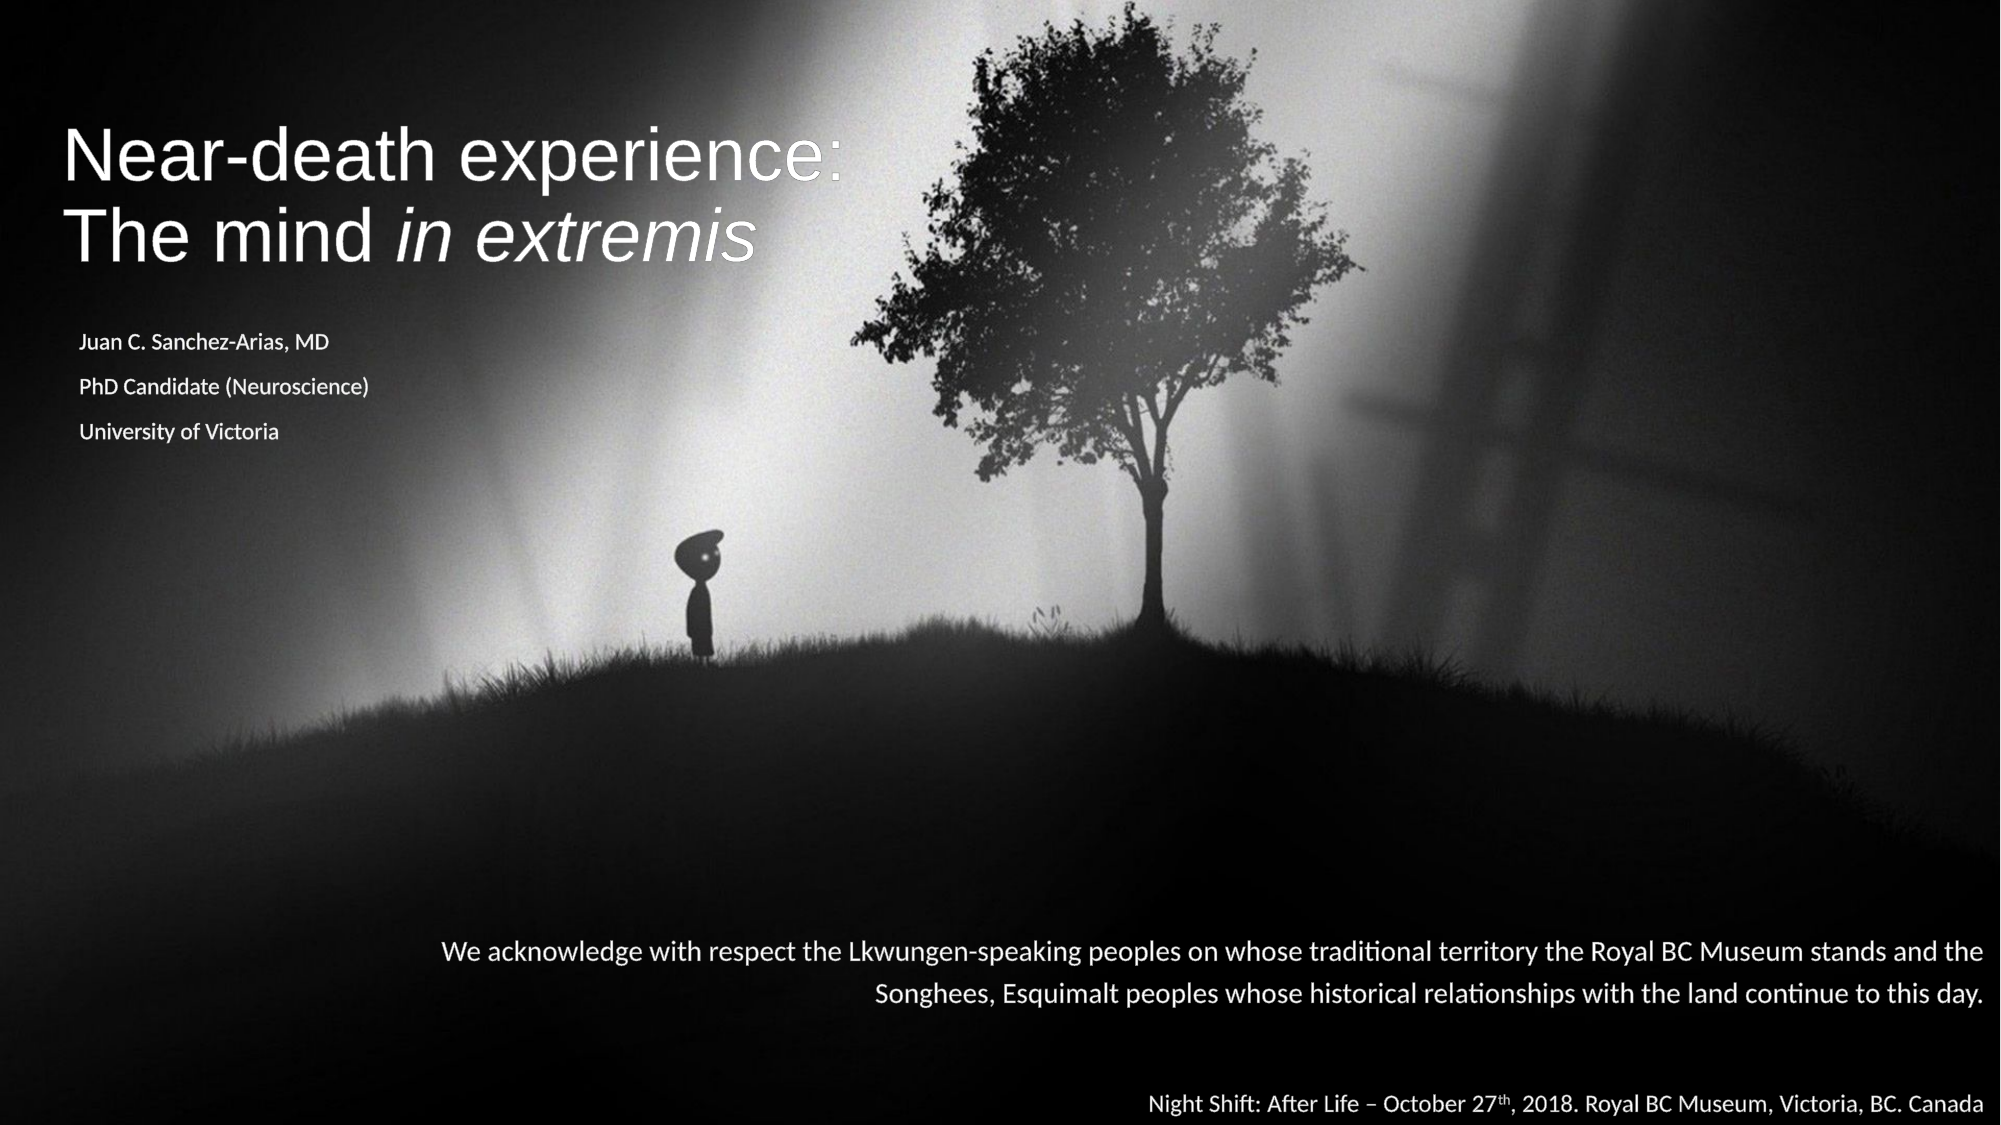

# Near-death experience: The mind in extremis
Juan C. Sanchez-Arias, MD
PhD Candidate (Neuroscience)
University of Victoria
We acknowledge with respect the Lkwungen-speaking peoples on whose traditional territory the Royal BC Museum stands and the Songhees, Esquimalt peoples whose historical relationships with the land continue to this day.
Night Shift: After Life – October 27th, 2018. Royal BC Museum, Victoria, BC. Canada